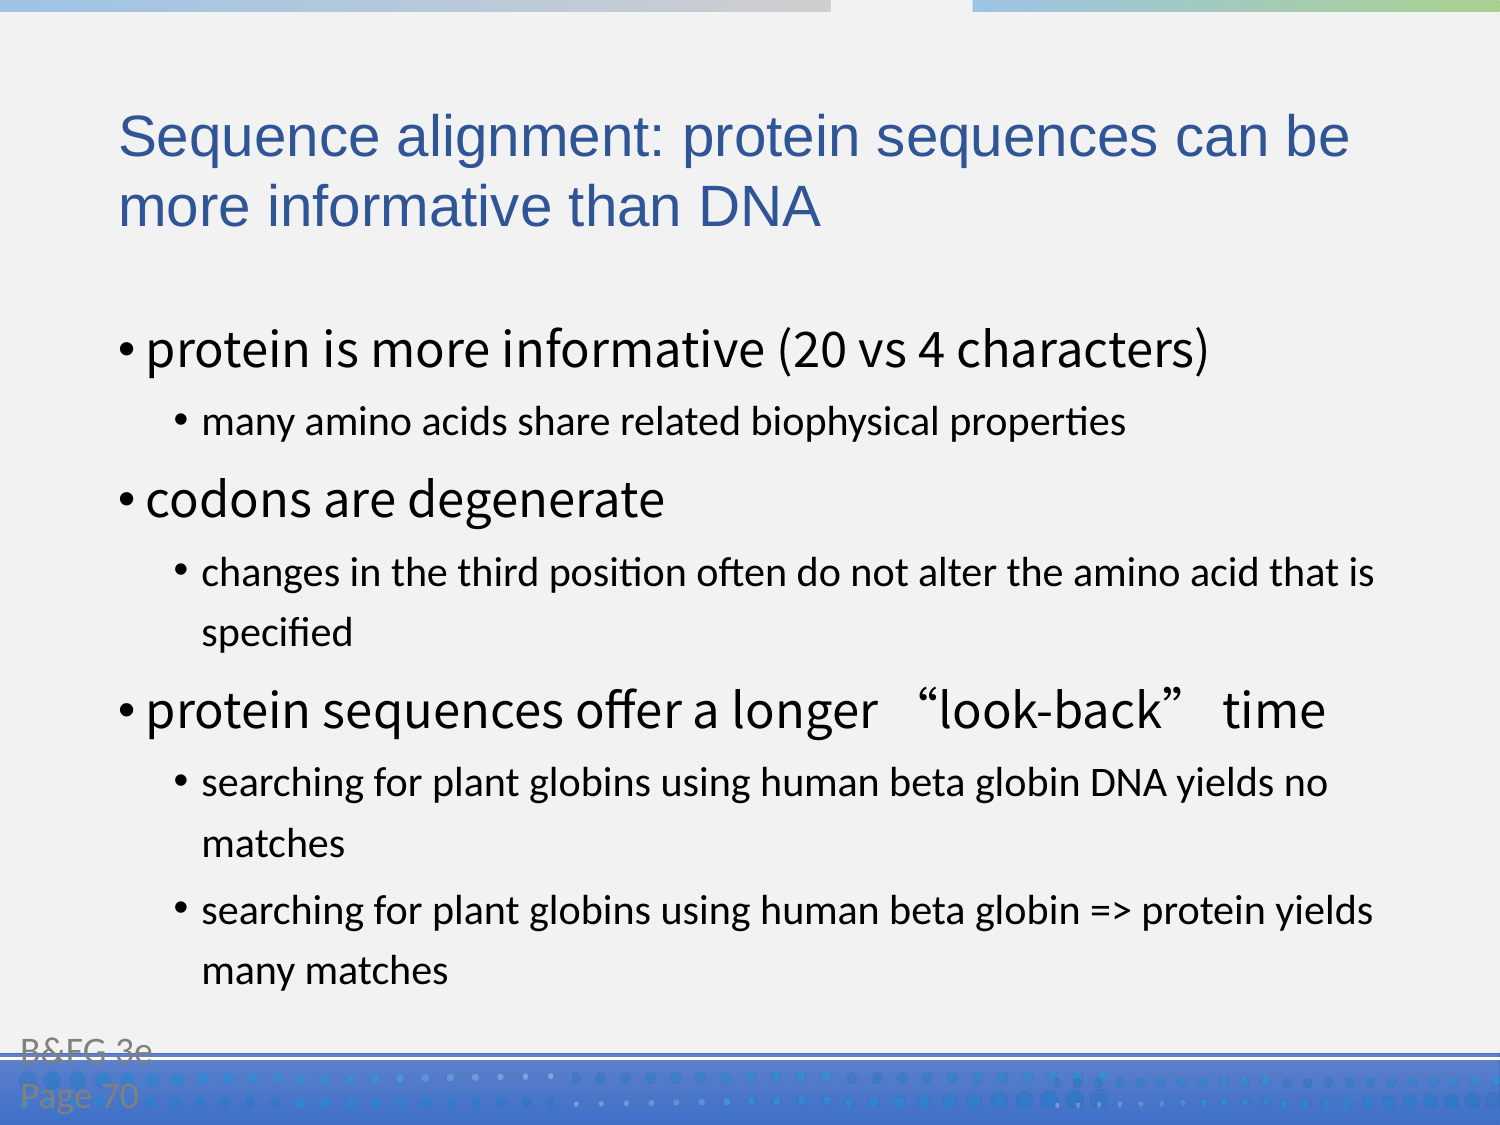

# Sequence alignment: protein sequences can be more informative than DNA
protein is more informative (20 vs 4 characters)
many amino acids share related biophysical properties
codons are degenerate
changes in the third position often do not alter the amino acid that is specified
protein sequences offer a longer “look-back” time
searching for plant globins using human beta globin DNA yields no matches
searching for plant globins using human beta globin => protein yields many matches
B&FG 3e
Page 70